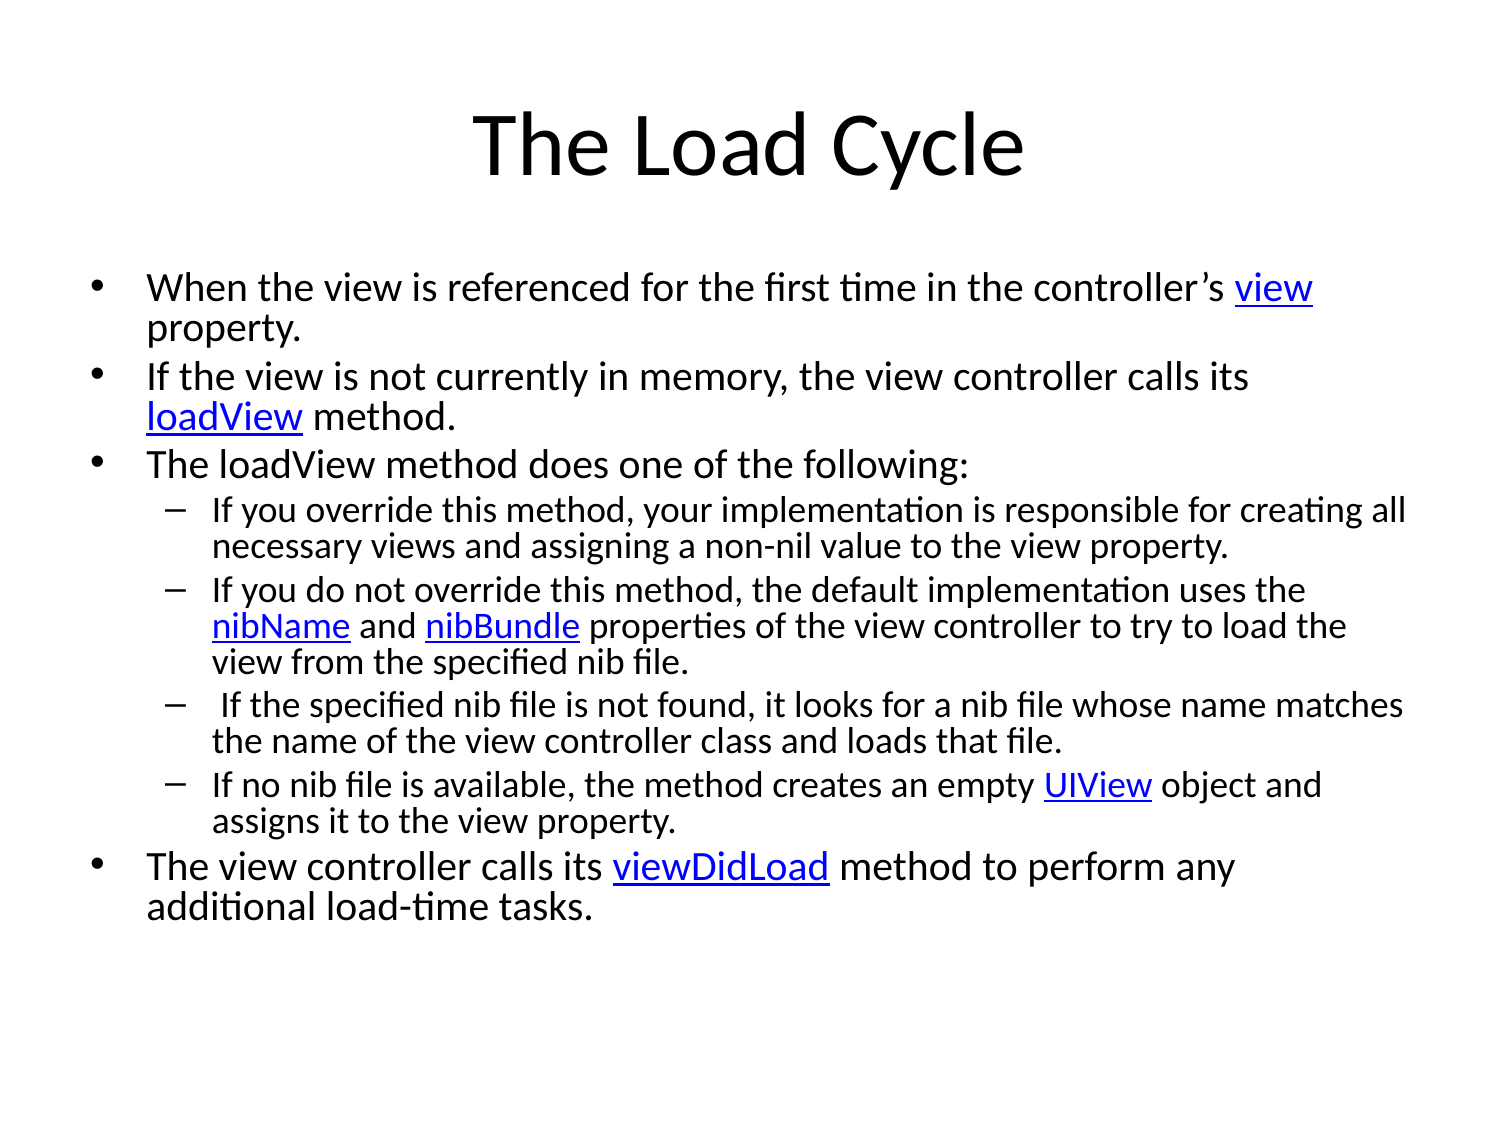

# The Load Cycle
When the view is referenced for the first time in the controller’s view property.
If the view is not currently in memory, the view controller calls its loadView method.
The loadView method does one of the following:
If you override this method, your implementation is responsible for creating all necessary views and assigning a non-nil value to the view property.
If you do not override this method, the default implementation uses the nibName and nibBundle properties of the view controller to try to load the view from the specified nib file.
 If the specified nib file is not found, it looks for a nib file whose name matches the name of the view controller class and loads that file.
If no nib file is available, the method creates an empty UIView object and assigns it to the view property.
The view controller calls its viewDidLoad method to perform any additional load-time tasks.